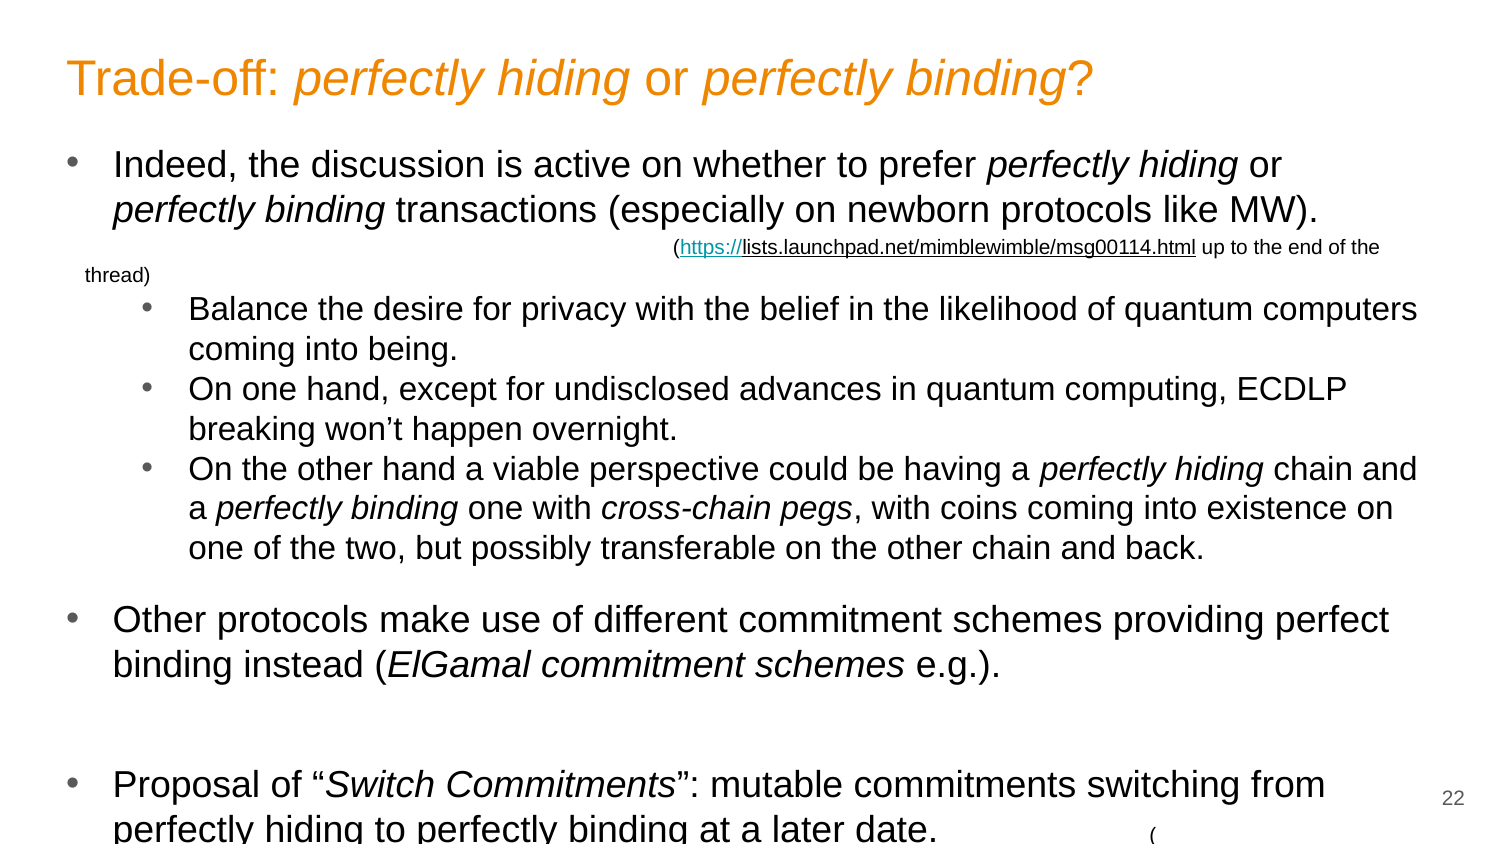

# Trade-off: perfectly hiding or perfectly binding?
Indeed, the discussion is active on whether to prefer perfectly hiding or perfectly binding transactions (especially on newborn protocols like MW).
			                        (https://lists.launchpad.net/mimblewimble/msg00114.html up to the end of the thread)
Balance the desire for privacy with the belief in the likelihood of quantum computers coming into being.
On one hand, except for undisclosed advances in quantum computing, ECDLP breaking won’t happen overnight.
On the other hand a viable perspective could be having a perfectly hiding chain and a perfectly binding one with cross-chain pegs, with coins coming into existence on one of the two, but possibly transferable on the other chain and back.

Other protocols make use of different commitment schemes providing perfect binding instead (ElGamal commitment schemes e.g.).

Proposal of “Switch Commitments”: mutable commitments switching from perfectly hiding to perfectly binding at a later date. 	             (https://eprint.iacr.org/2017/237.pdf)

22